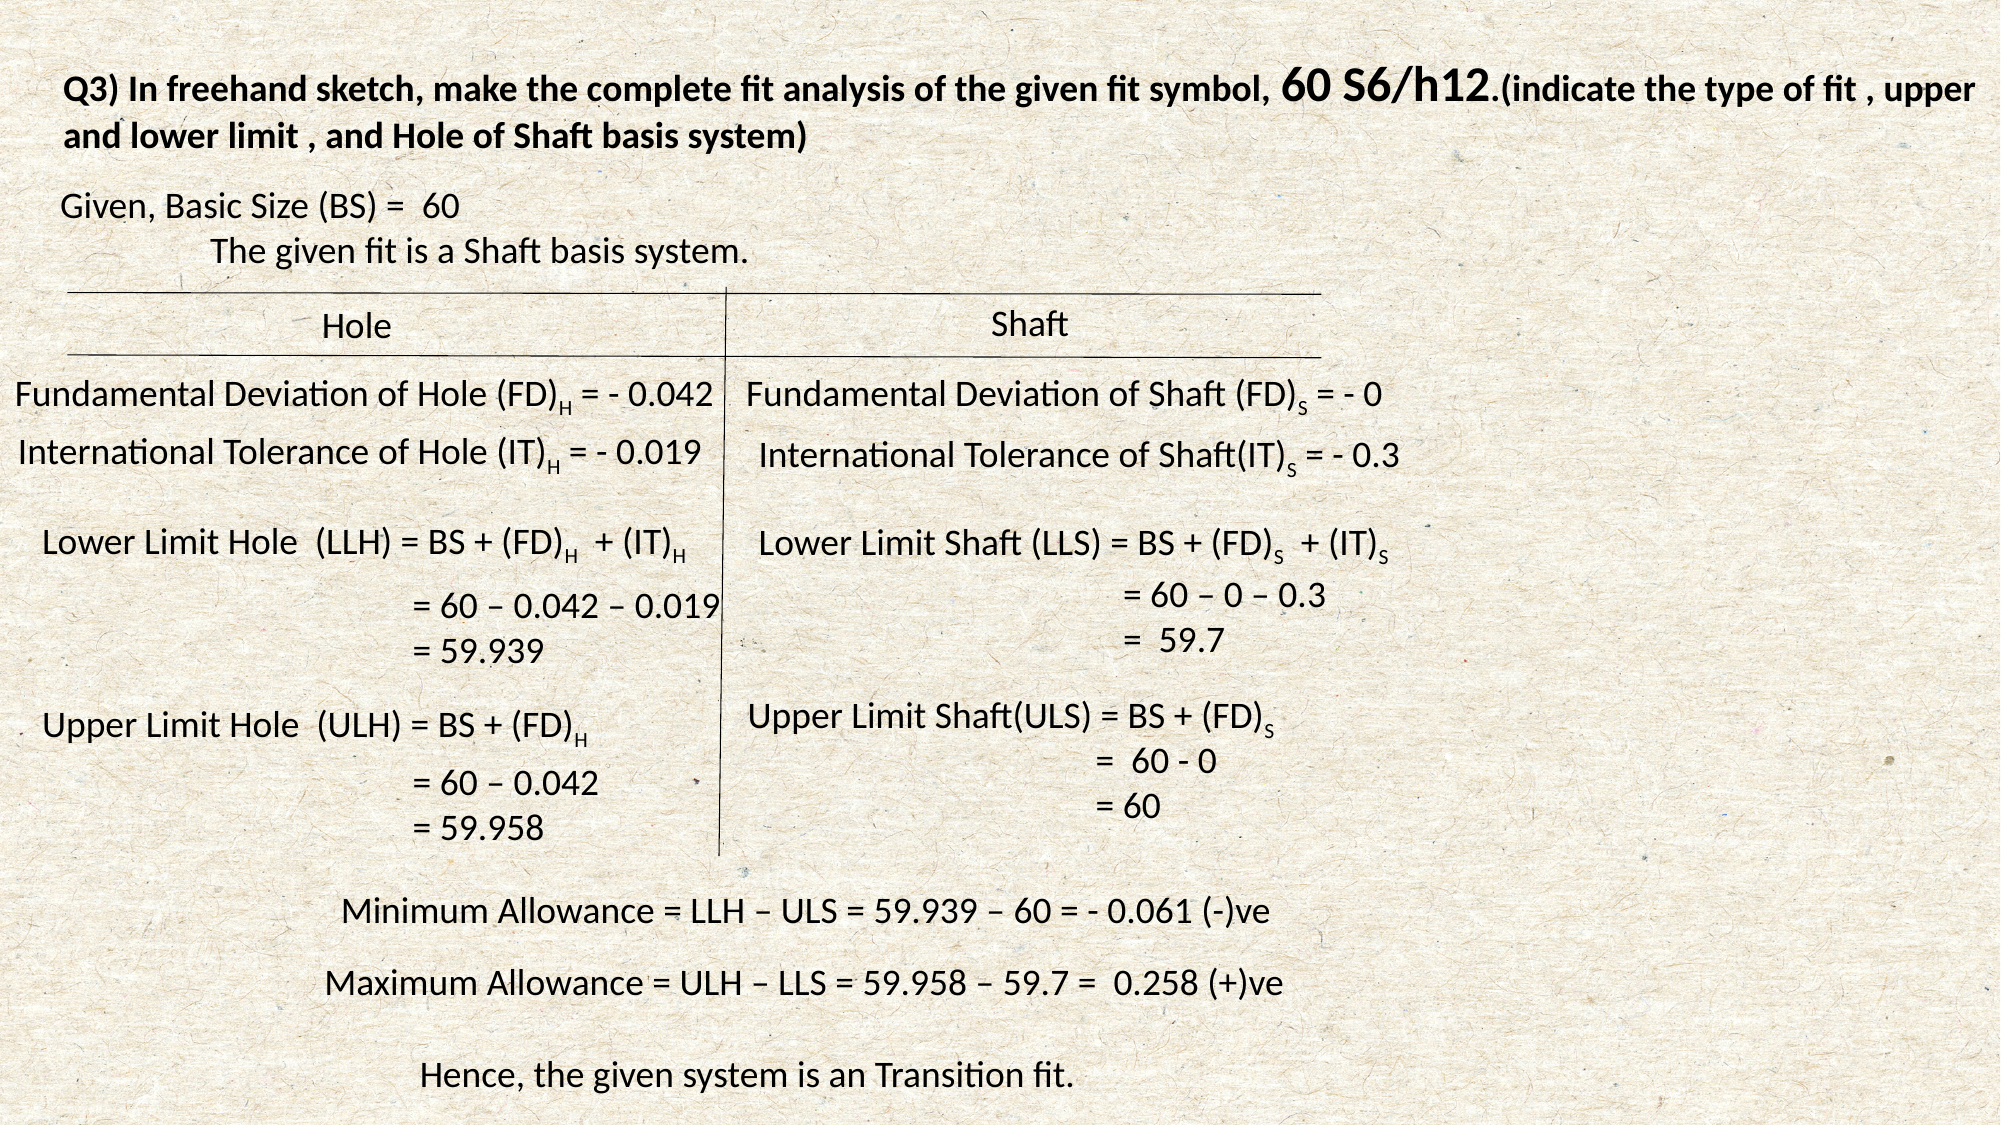

Q3) In freehand sketch, make the complete fit analysis of the given fit symbol, 60 S6/h12.(indicate the type of fit , upper and lower limit , and Hole of Shaft basis system)
Given, Basic Size (BS) =  60
	The given fit is a Shaft basis system.
Shaft
Hole
Fundamental Deviation of Hole (FD)H = - 0.042
Fundamental Deviation of Shaft (FD)S = - 0
International Tolerance of Hole (IT)H = - 0.019
International Tolerance of Shaft(IT)S = - 0.3
Lower Limit Hole  (LLH) = BS + (FD)H  + (IT)H
Lower Limit Shaft (LLS) = BS + (FD)S  + (IT)S
= 60 – 0 – 0.3
=  59.7
= 60 – 0.042 – 0.019
= 59.939
Upper Limit Shaft(ULS) = BS + (FD)S
Upper Limit Hole  (ULH) = BS + (FD)H
=  60 - 0
= 60
= 60 – 0.042
= 59.958
Minimum Allowance = LLH – ULS = 59.939 – 60 = - 0.061 (-)ve
Maximum Allowance = ULH – LLS = 59.958 – 59.7 =  0.258 (+)ve
Hence, the given system is an Transition fit.